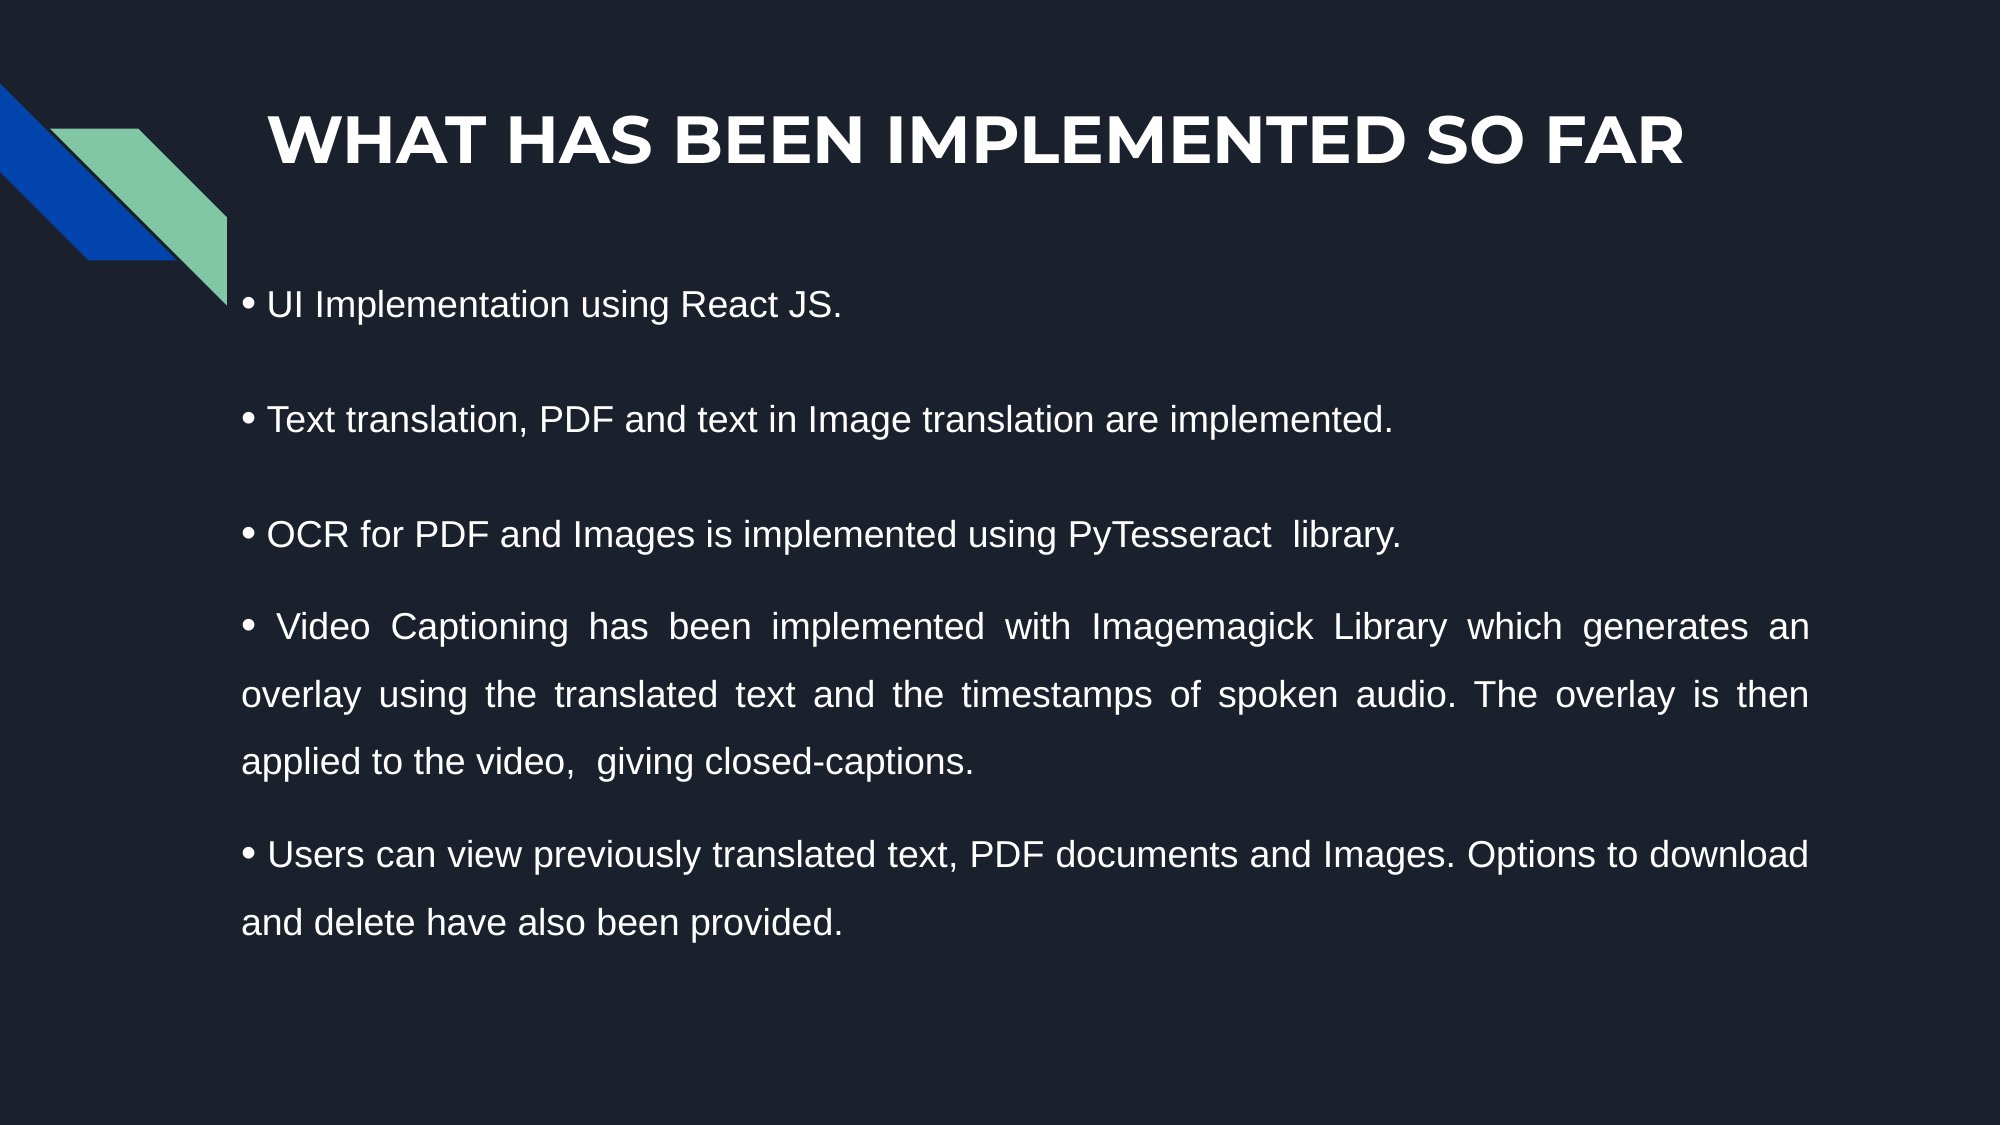

# WHAT HAS BEEN IMPLEMENTED SO FAR
 UI Implementation using React JS.
 Text translation, PDF and text in Image translation are implemented.
 OCR for PDF and Images is implemented using PyTesseract  library.
 Video Captioning has been implemented with Imagemagick Library which generates an overlay using the translated text and the timestamps of spoken audio. The overlay is then applied to the video,  giving closed-captions.
 Users can view previously translated text, PDF documents and Images. Options to download and delete have also been provided.